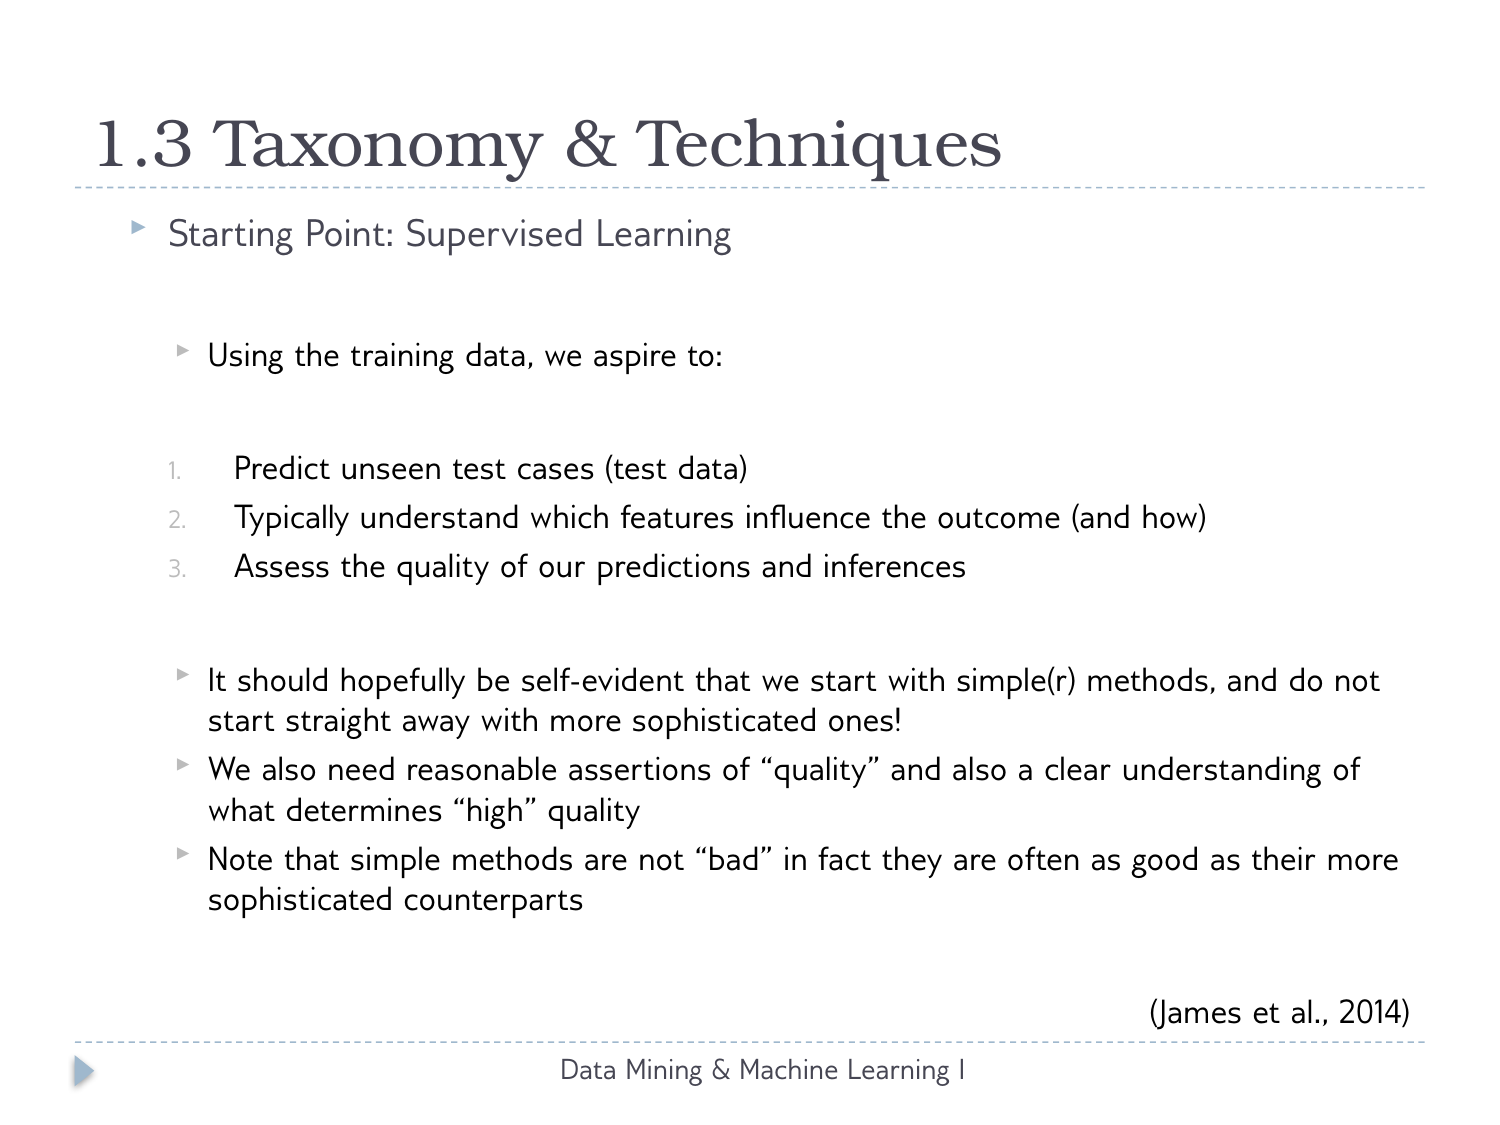

# 1.3 Taxonomy & Techniques
Starting Point: Supervised Learning

Using the training data, we aspire to:

Predict unseen test cases (test data)
Typically understand which features influence the outcome (and how)
Assess the quality of our predictions and inferences

It should hopefully be self-evident that we start with simple(r) methods, and do not start straight away with more sophisticated ones!
We also need reasonable assertions of “quality” and also a clear understanding of what determines “high” quality
Note that simple methods are not “bad” in fact they are often as good as their more sophisticated counterparts

(James et al., 2014)

Data Mining & Machine Learning I